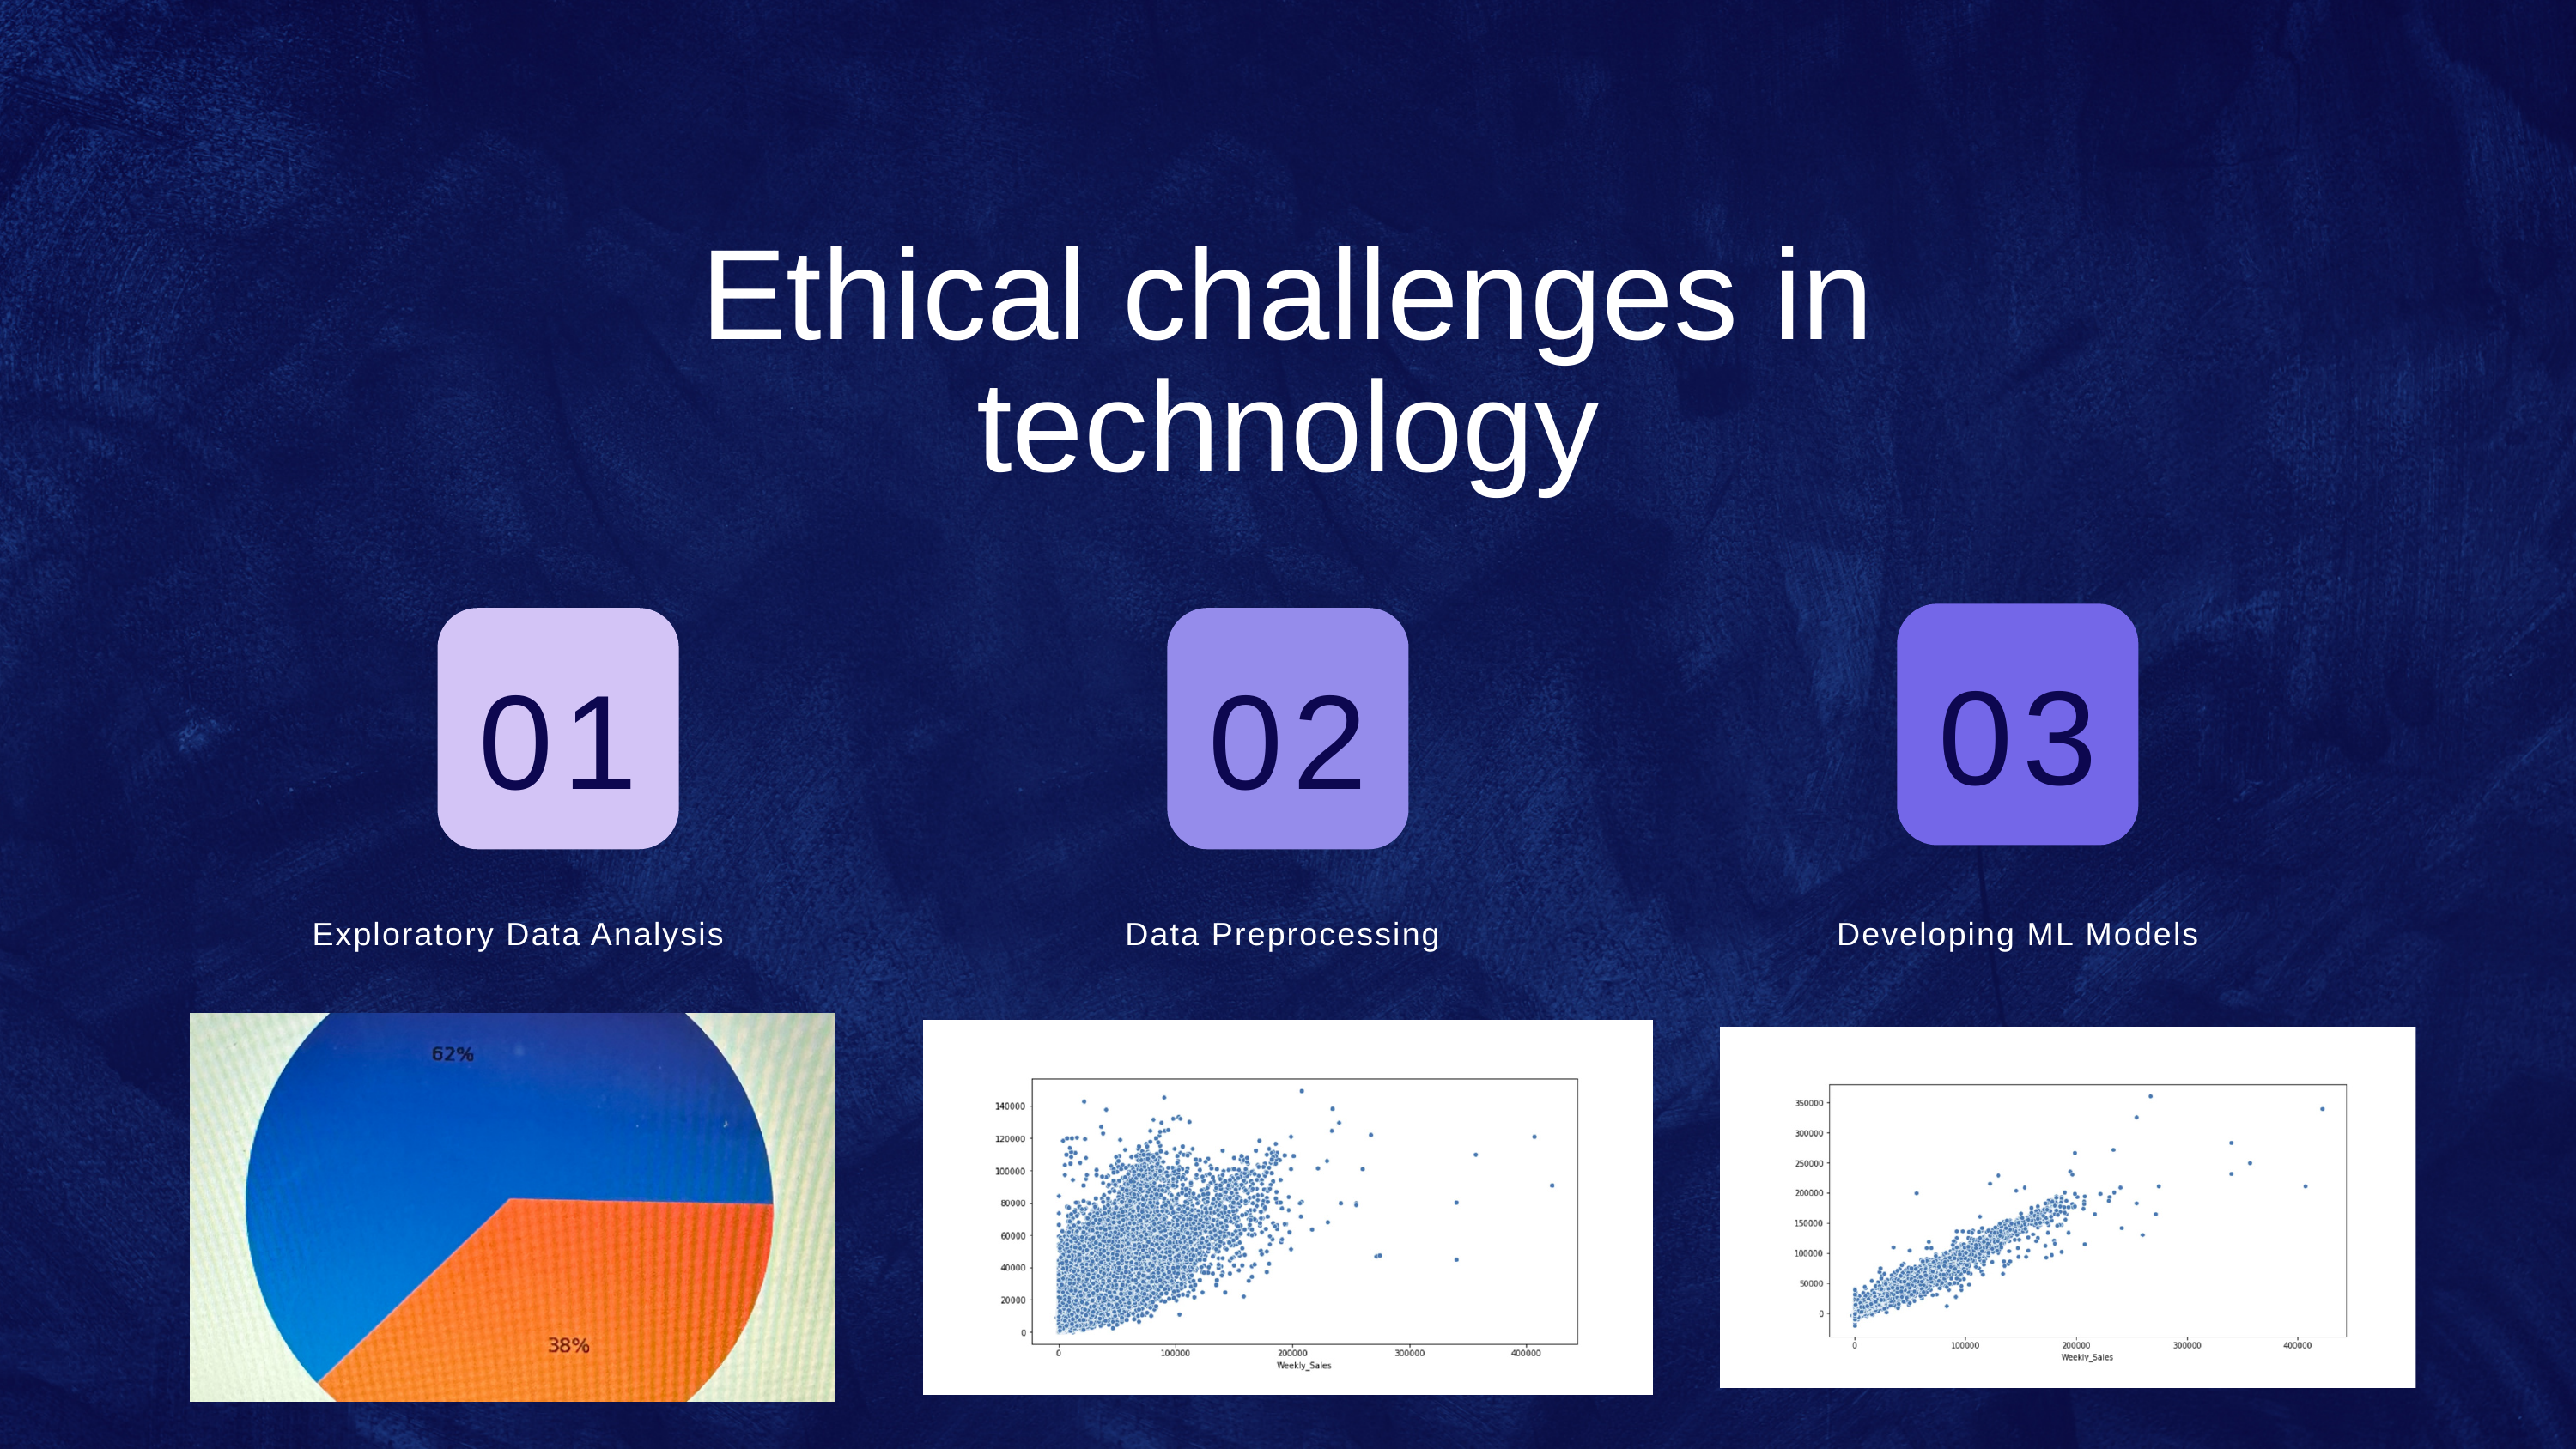

Ethical challenges in technology

03

01

02
Exploratory Data Analysis
Data Preprocessing
Developing ML Models